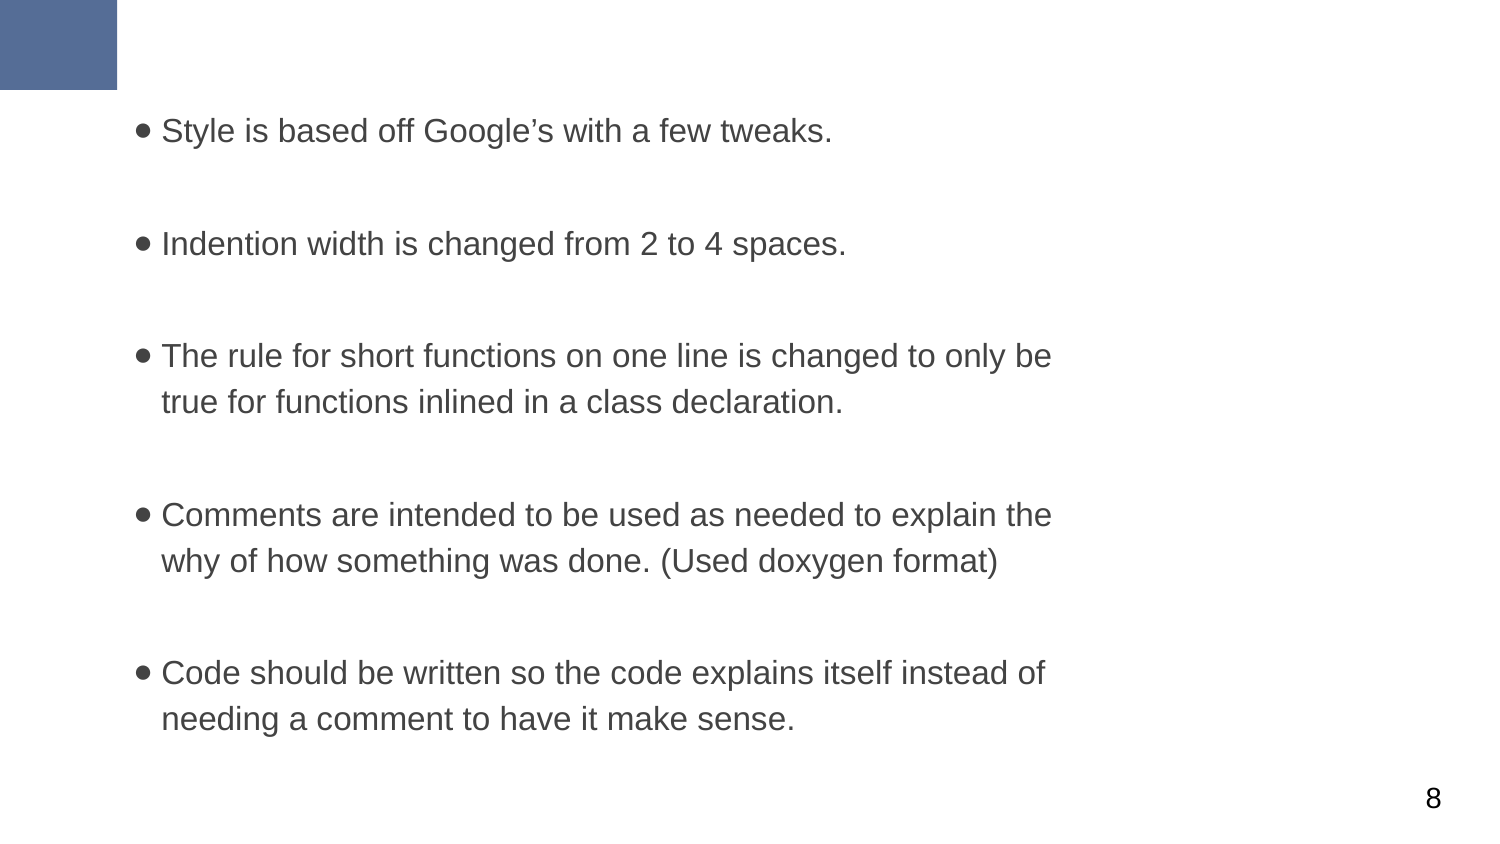

Style is based off Google’s with a few tweaks.
Indention width is changed from 2 to 4 spaces.
The rule for short functions on one line is changed to only be true for functions inlined in a class declaration.
Comments are intended to be used as needed to explain the why of how something was done. (Used doxygen format)
Code should be written so the code explains itself instead of needing a comment to have it make sense.